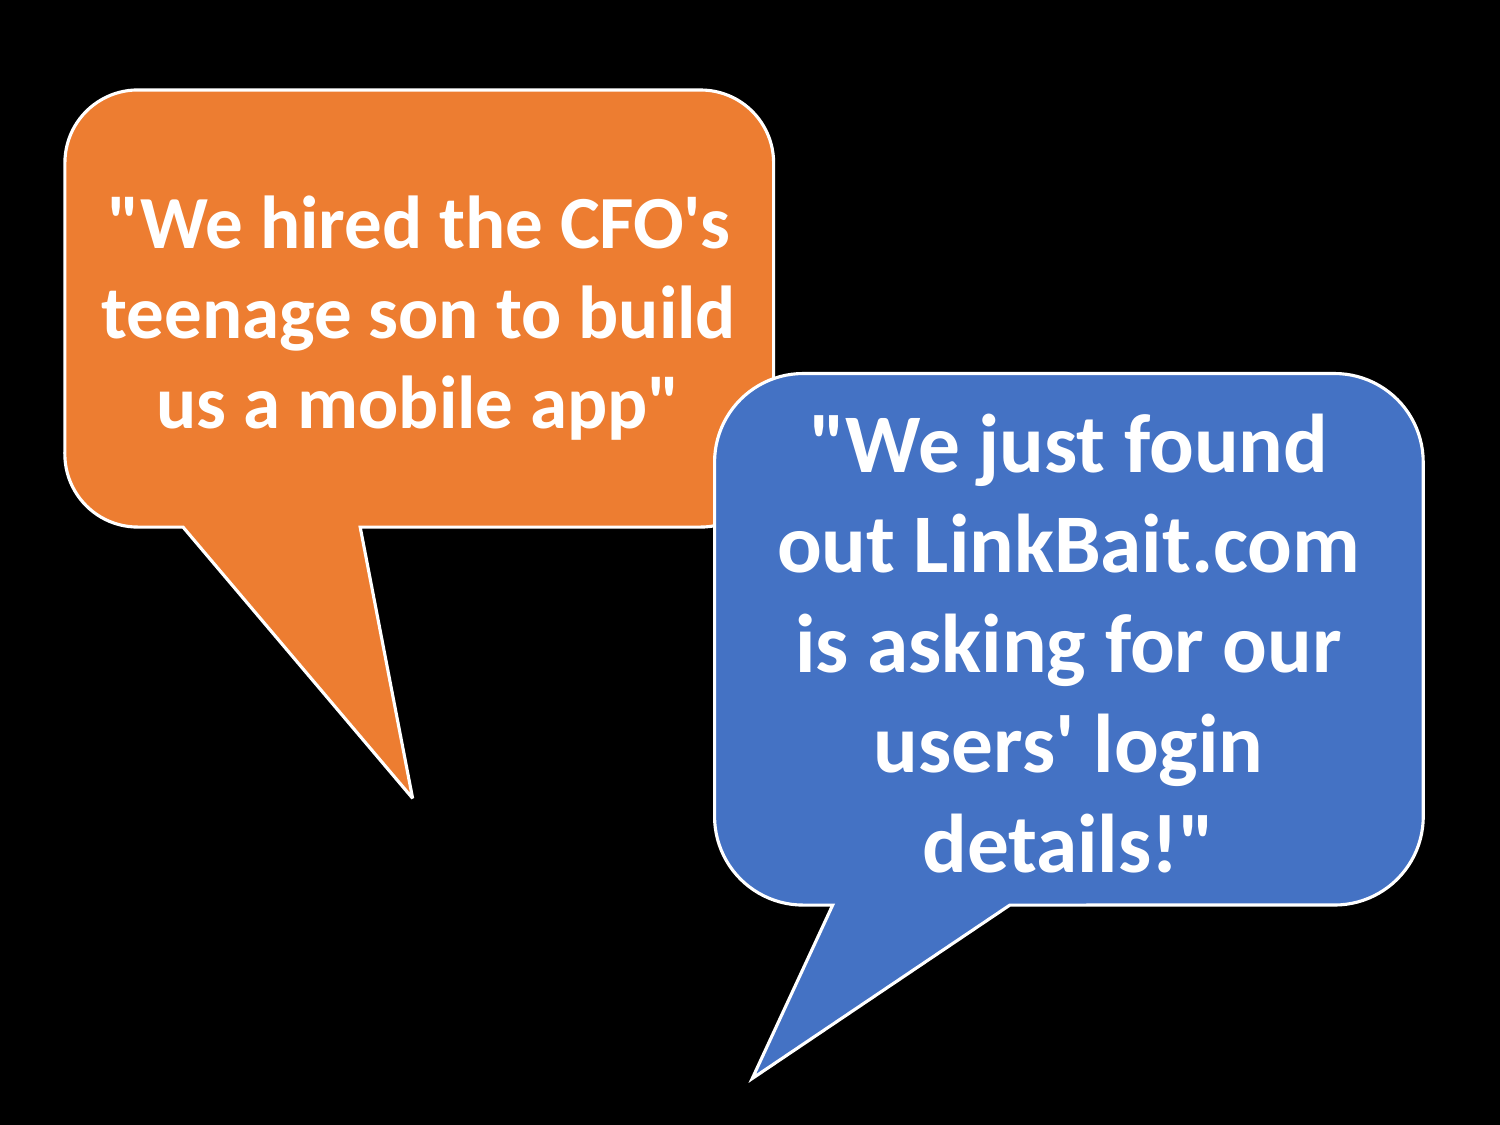

"We hired the CFO's teenage son to build us a mobile app"
"We just found out LinkBait.com is asking for our users' login details!"